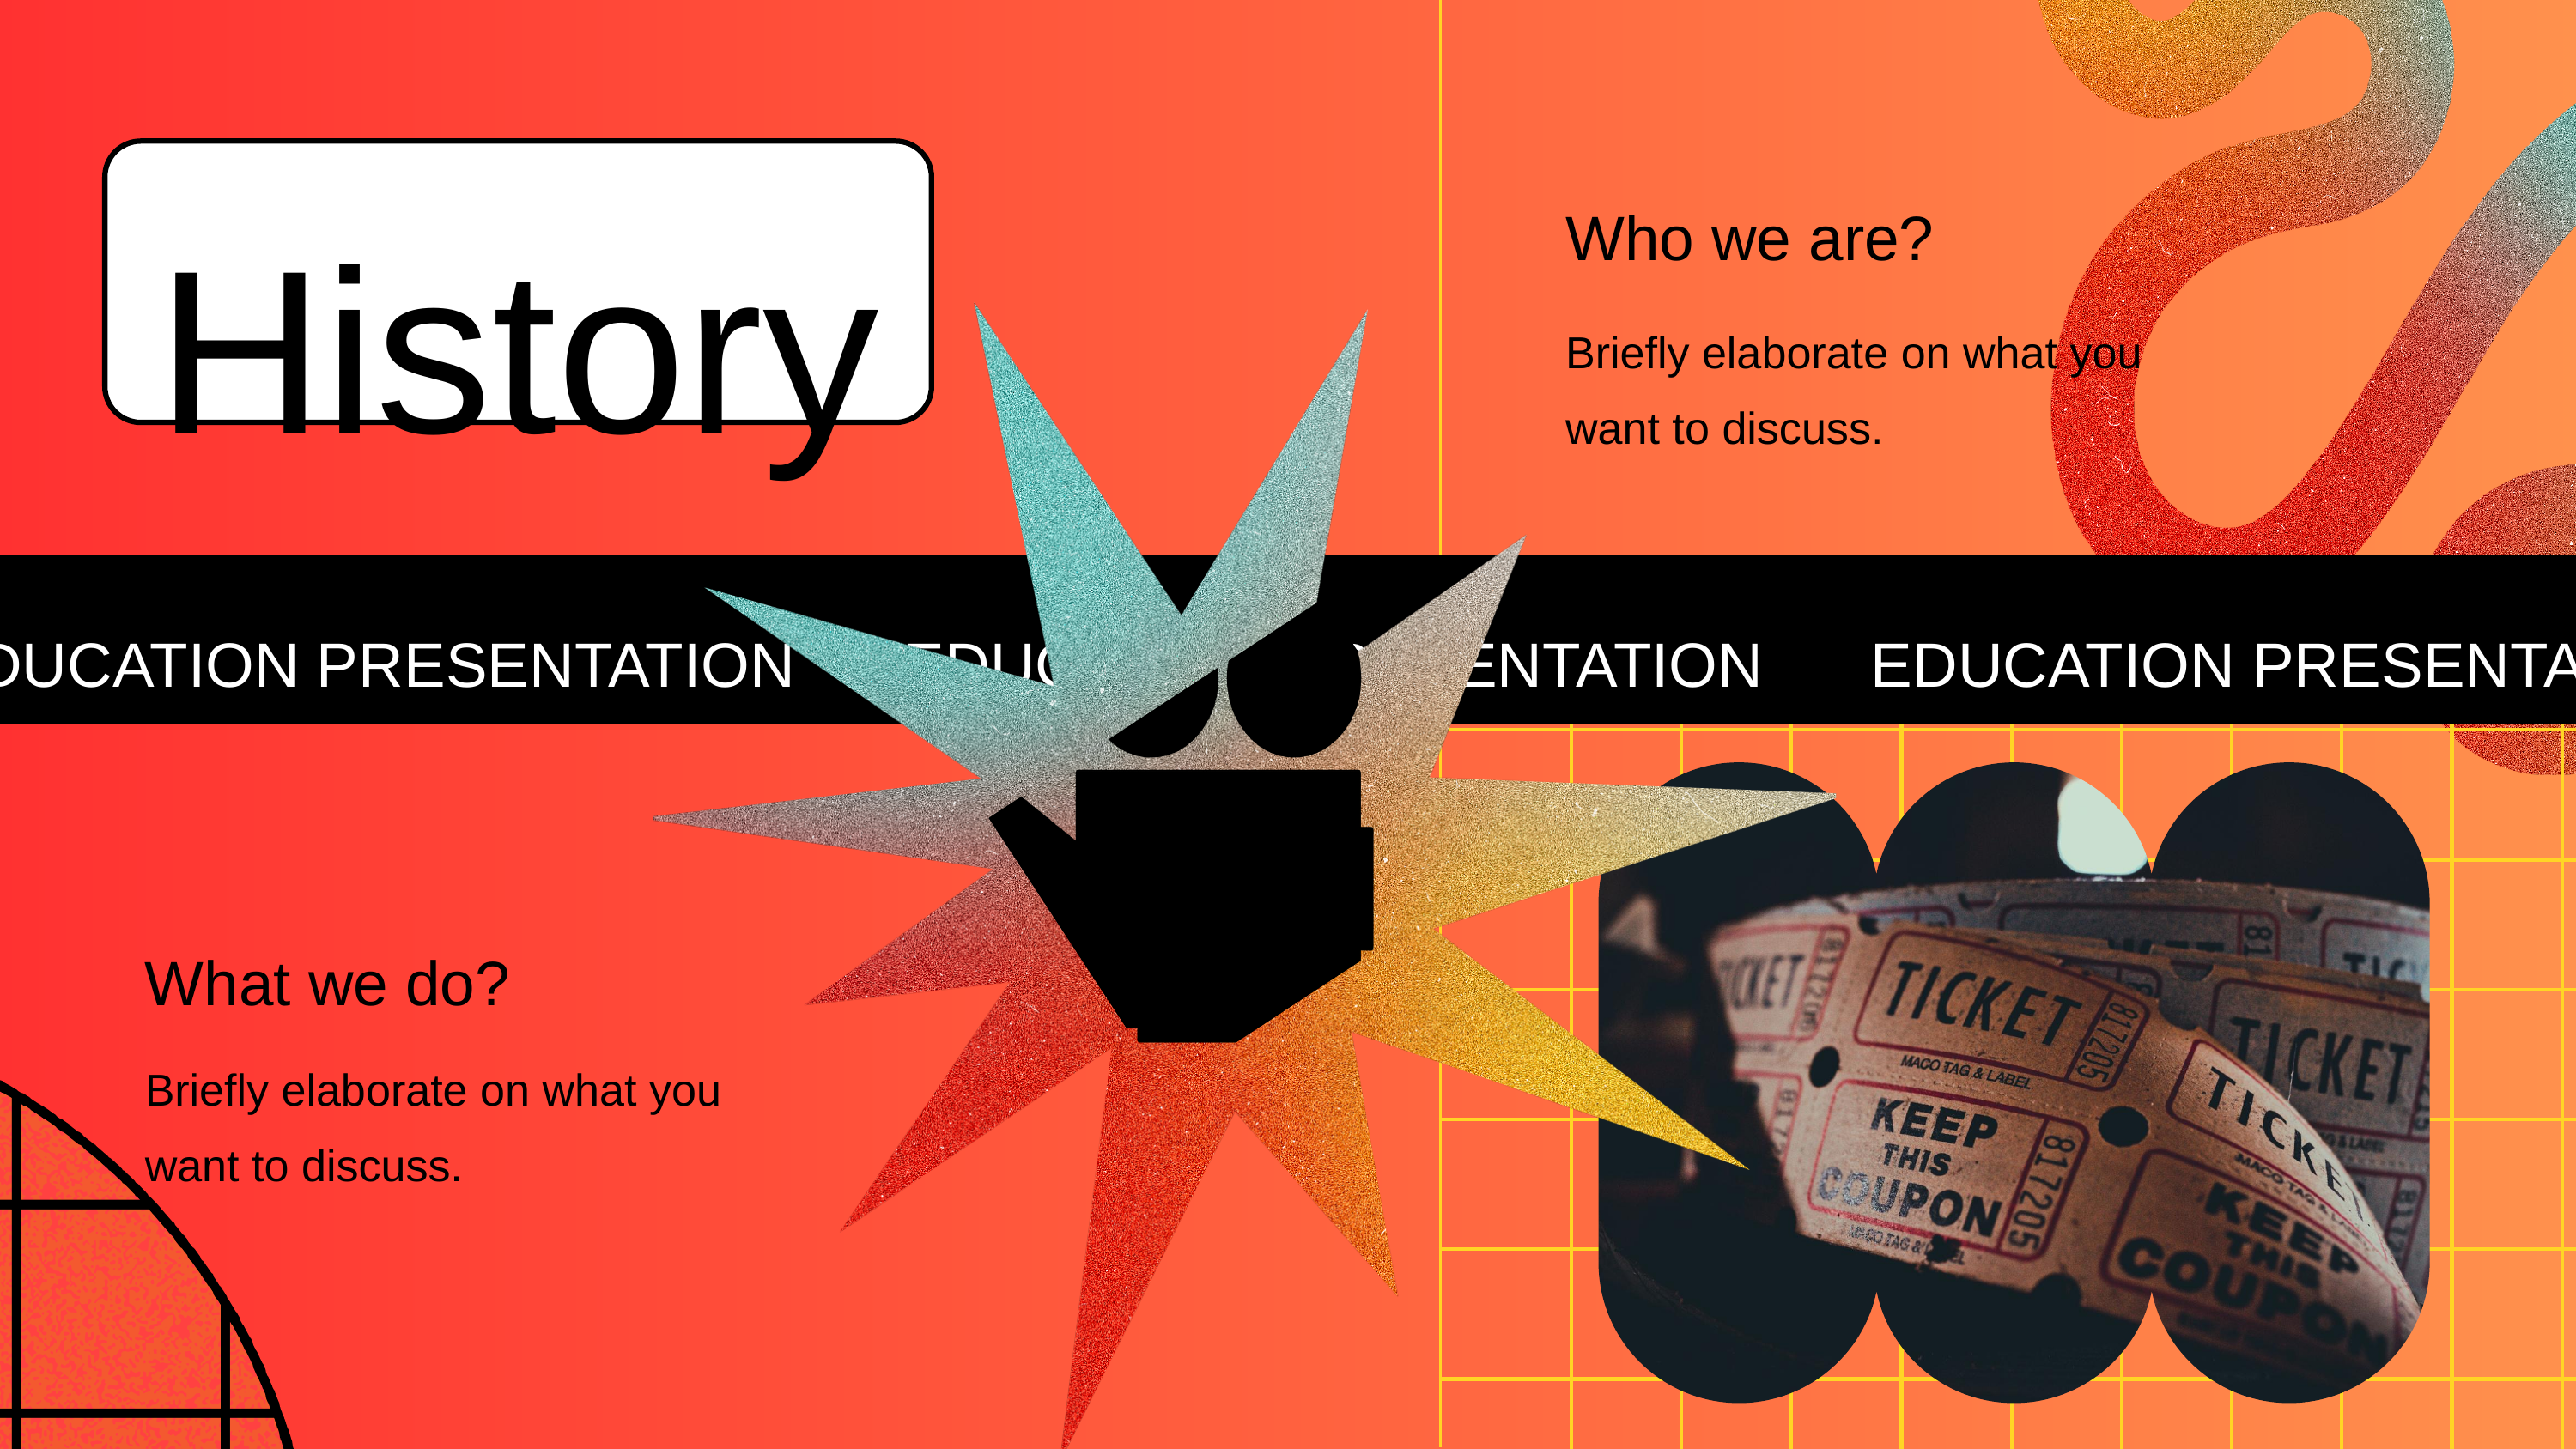

History
Who we are?
Briefly elaborate on what you want to discuss.

EDUCATION PRESENTATION
EDUCATION PRESENTATION
EDUCATION PRESENTATION

What we do?

Briefly elaborate on what you want to discuss.